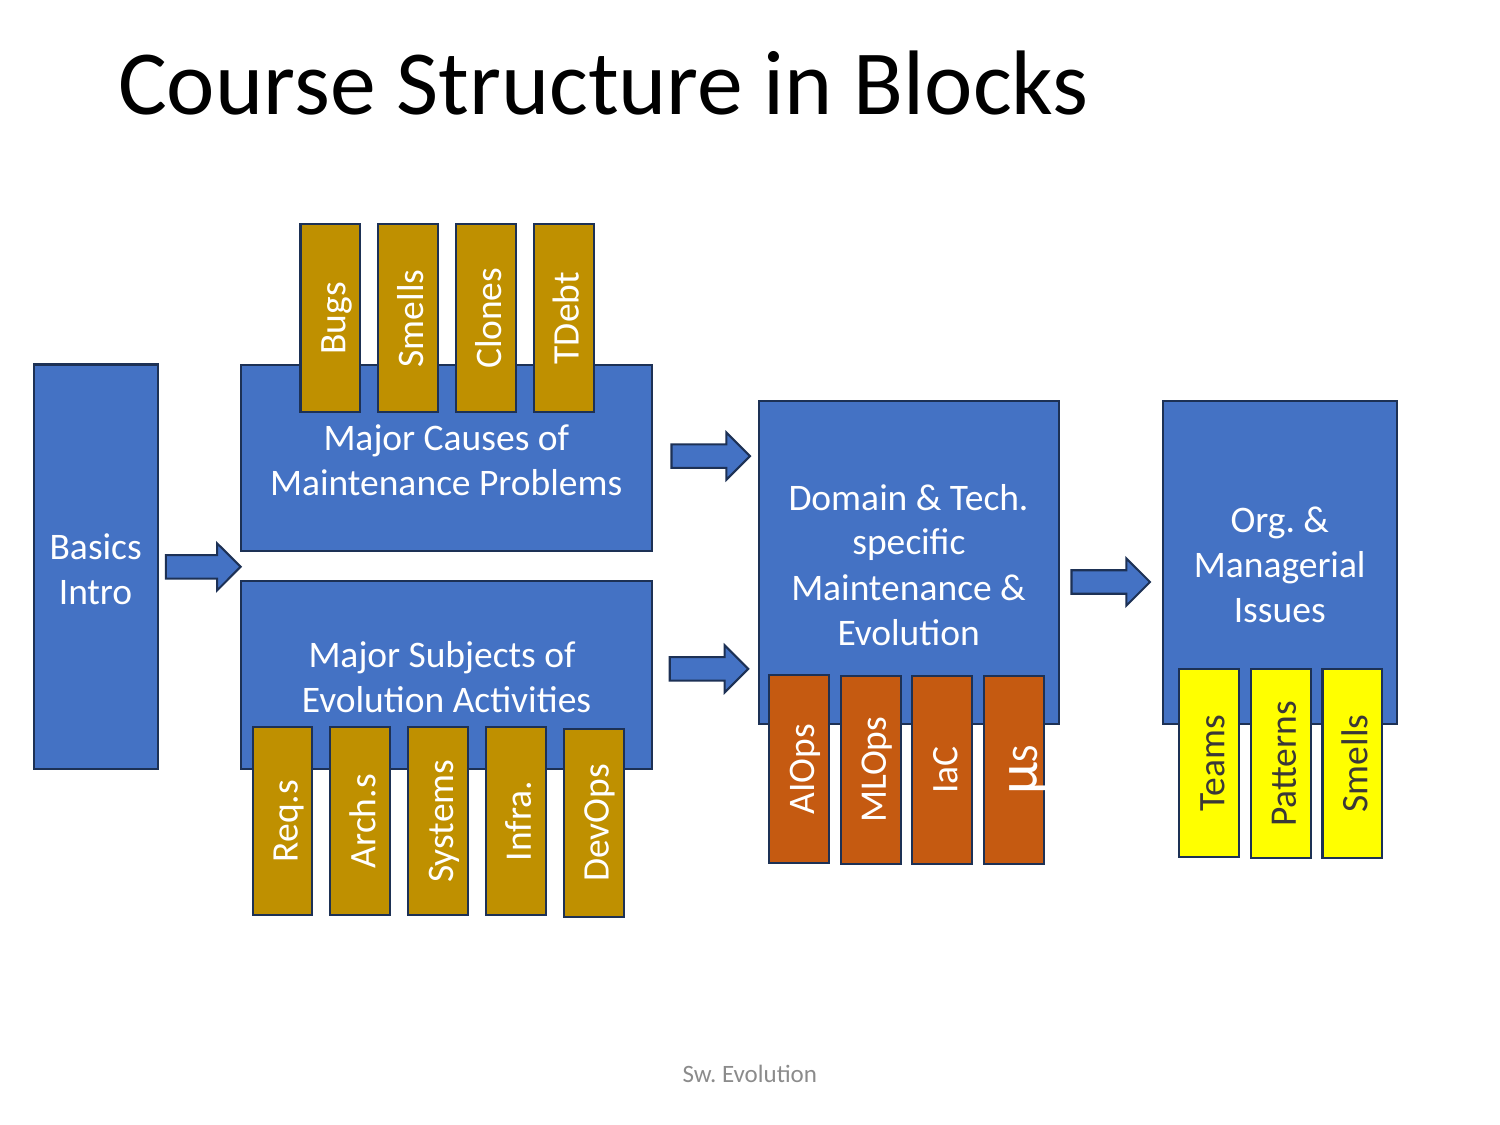

# Course Structure in Blocks
Bugs
Smells
Clones
TDebt
Basics
Intro
Major Causes of Maintenance Problems
Domain & Tech. specific Maintenance & Evolution
Org. & Managerial Issues

Major Subjects of
Evolution Activities

Teams
Patterns
Smells
AIOps
MLOps
IaC
µS
Req.s
Arch.s
Systems
Infra.
DevOps
Sw. Evolution